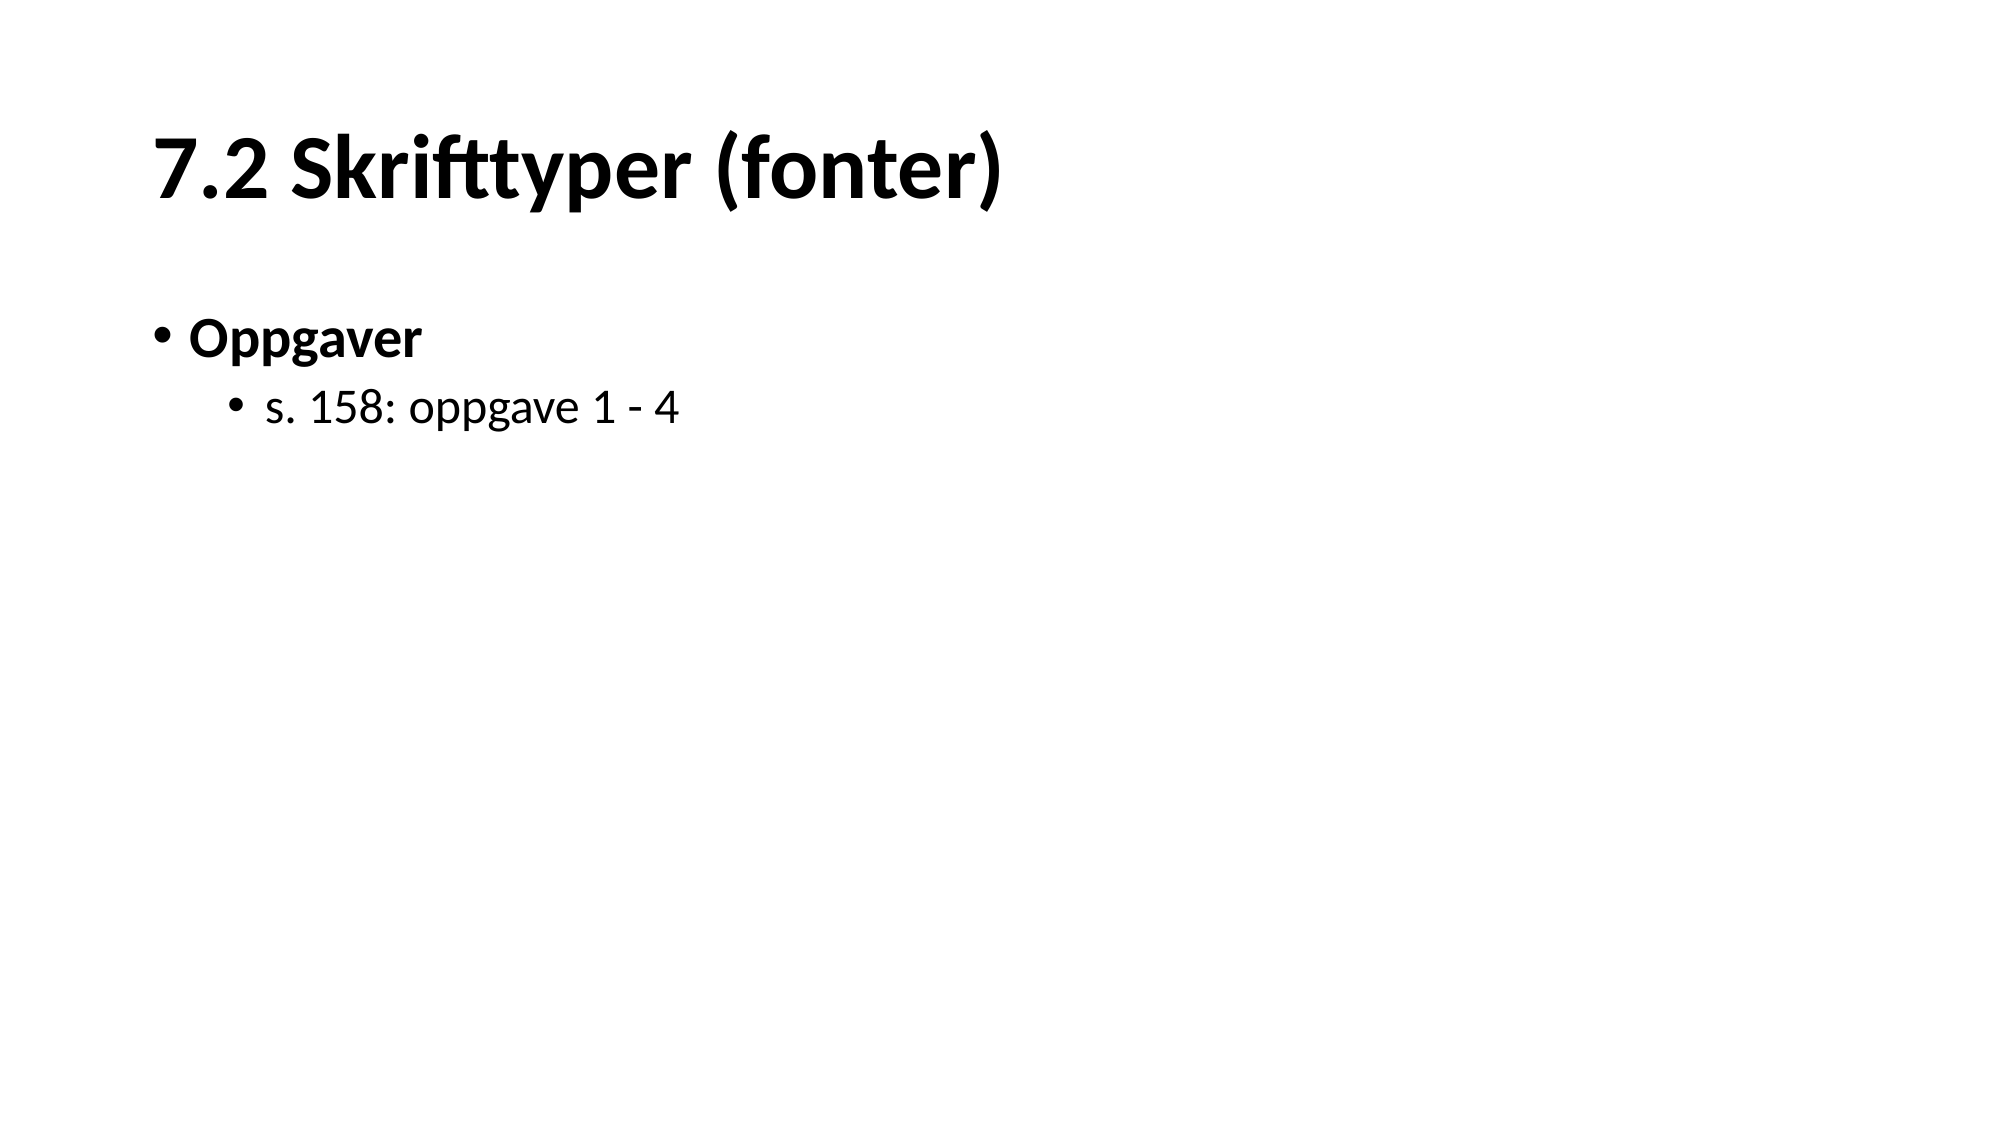

# 7.2 Skrifttyper (fonter)
Oppgaver
s. 158: oppgave 1 - 4